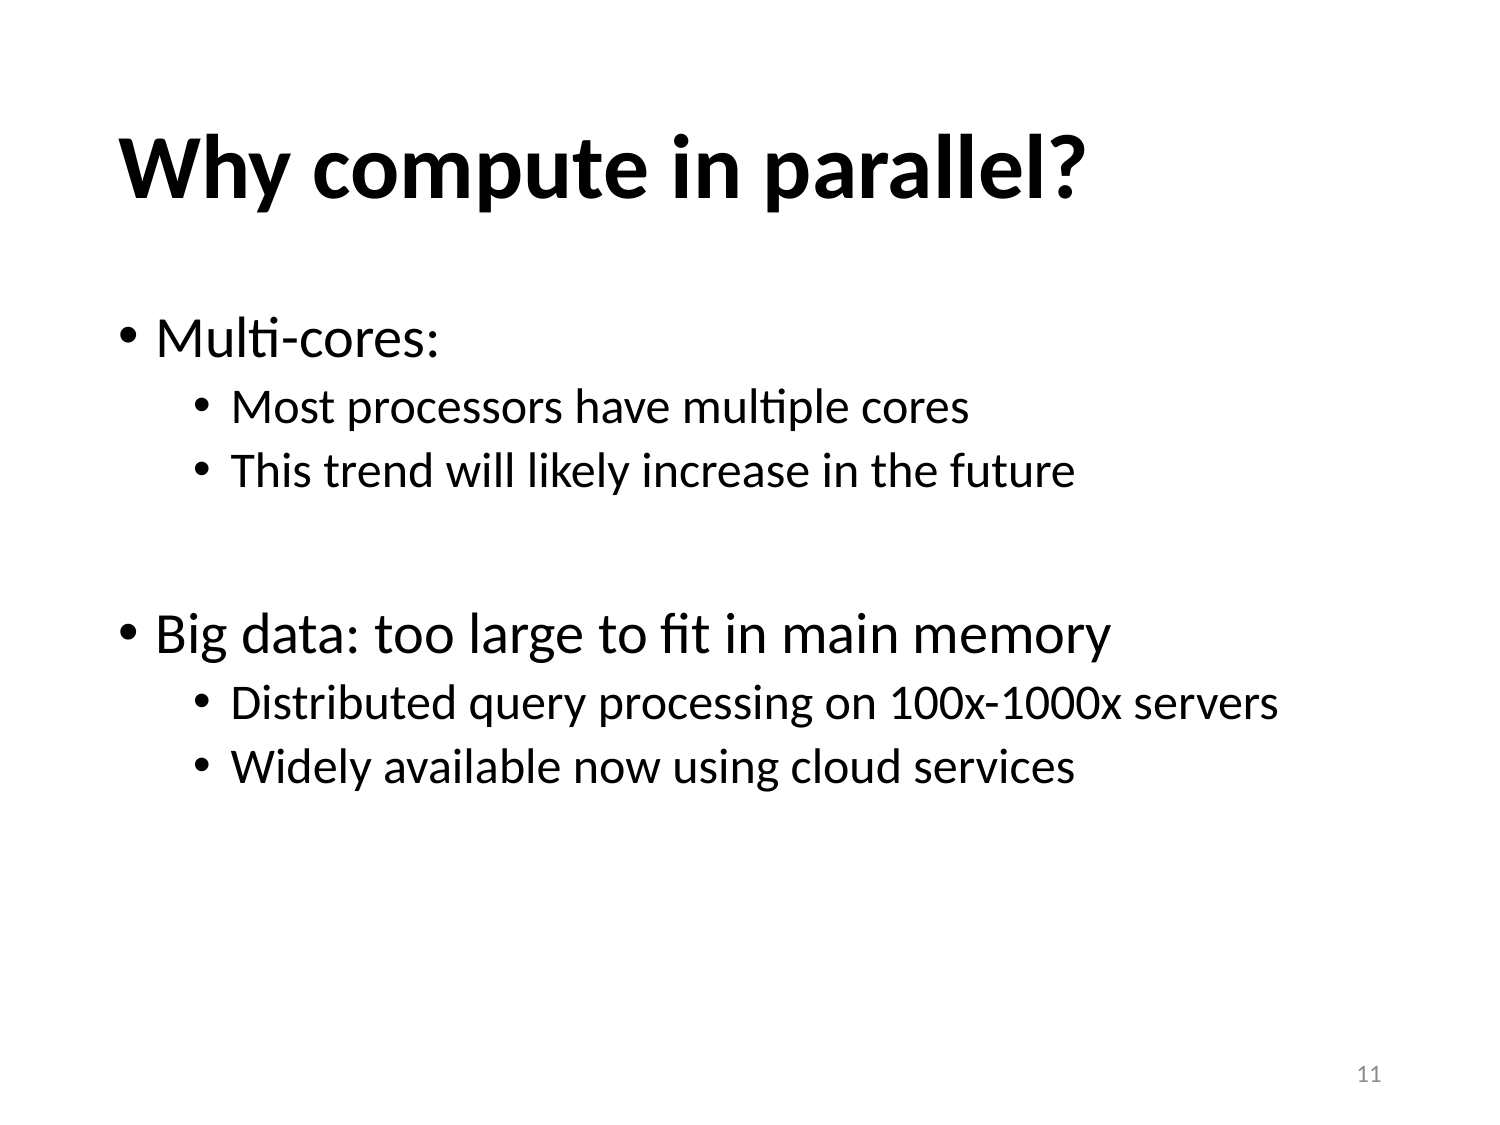

# Why compute in parallel?
Multi-cores:
Most processors have multiple cores
This trend will likely increase in the future

Big data: too large to fit in main memory
Distributed query processing on 100x-1000x servers
Widely available now using cloud services
11